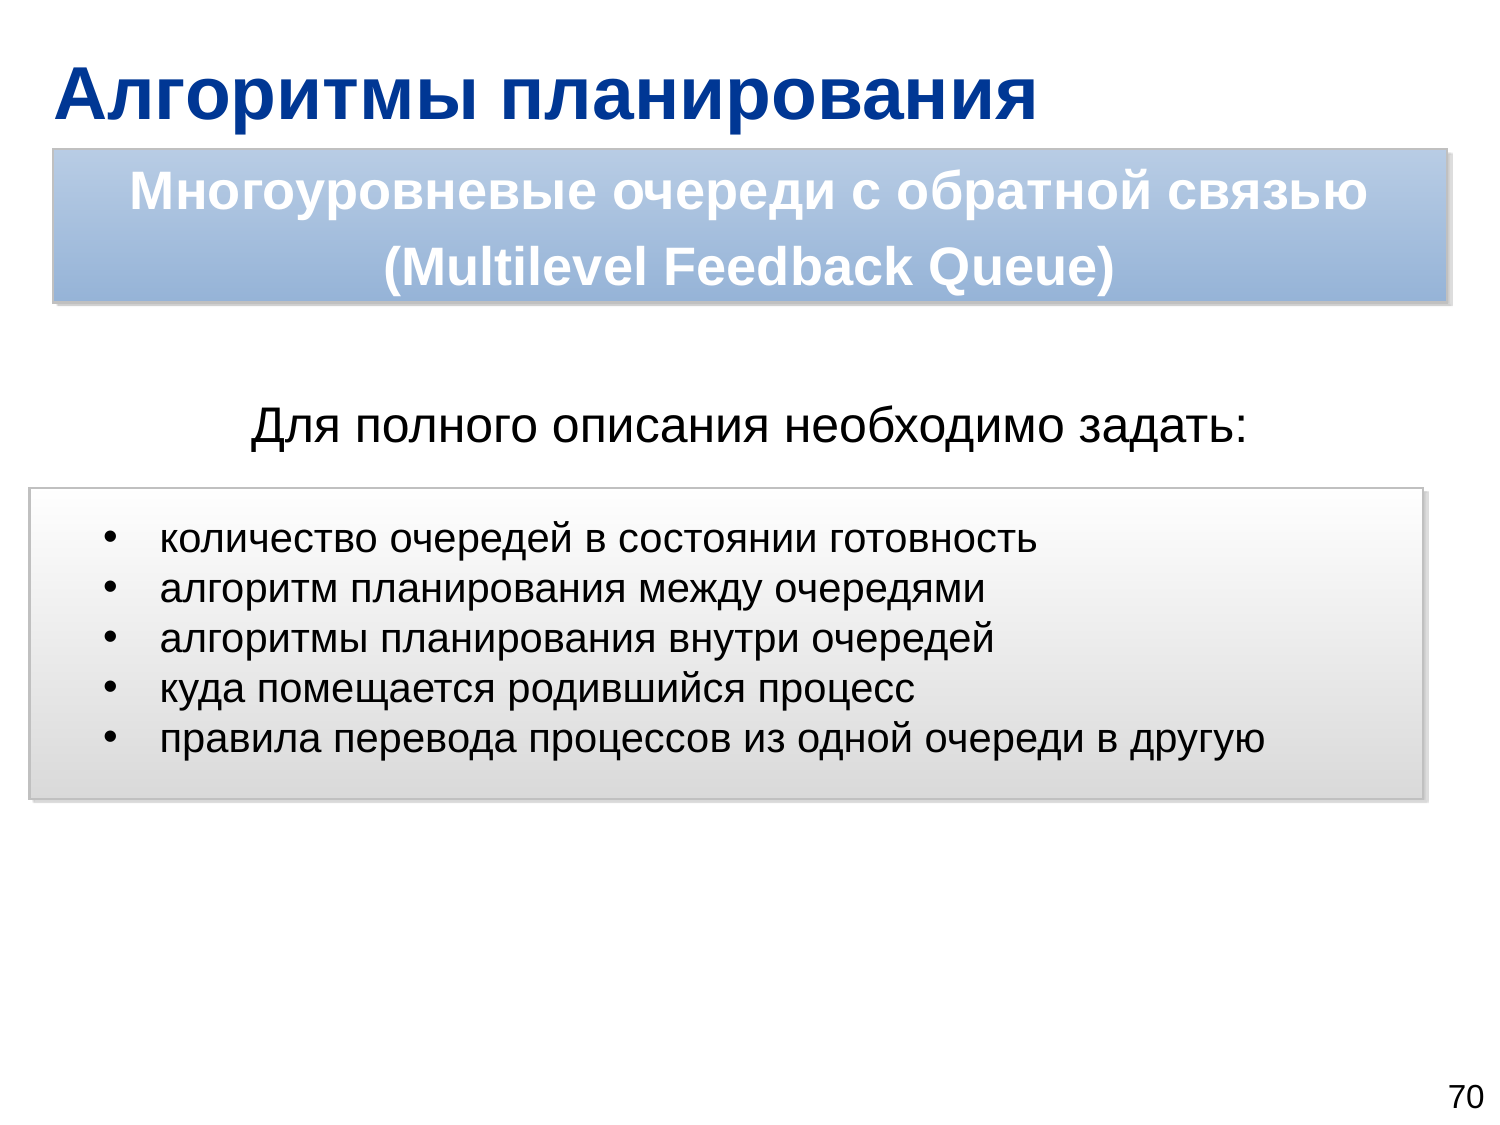

Алгоритмы планирования
Многоуровневые очереди с обратной связью
(Multilevel Feedback Queue)
Для полного описания необходимо задать:

количество очередей в состоянии готовность
алгоритм планирования между очередями
алгоритмы планирования внутри очередей
куда помещается родившийся процесс
правила перевода процессов из одной очереди в другую
70